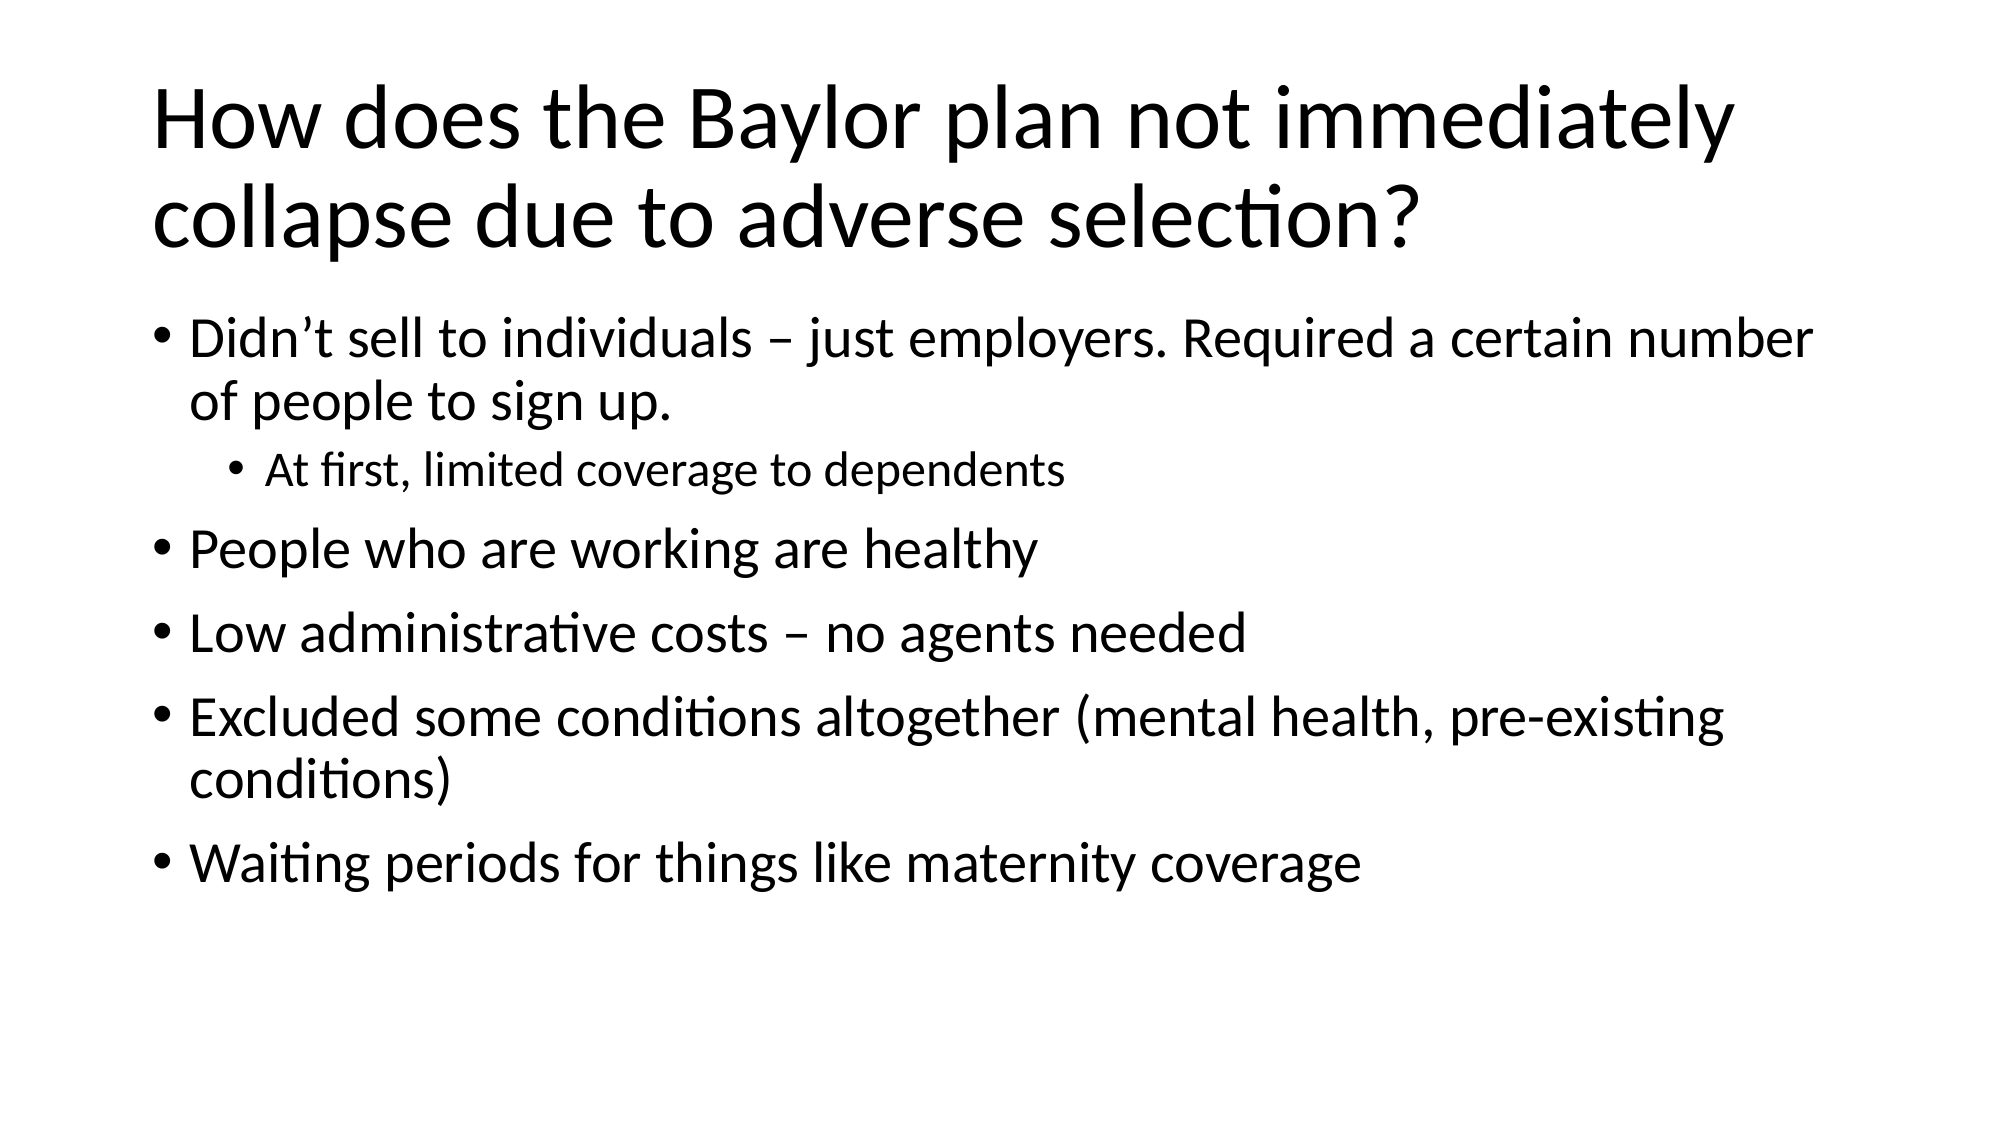

# How does the Baylor plan not immediately collapse due to adverse selection?
Didn’t sell to individuals – just employers. Required a certain number of people to sign up.
At first, limited coverage to dependents
People who are working are healthy
Low administrative costs – no agents needed
Excluded some conditions altogether (mental health, pre-existing conditions)
Waiting periods for things like maternity coverage